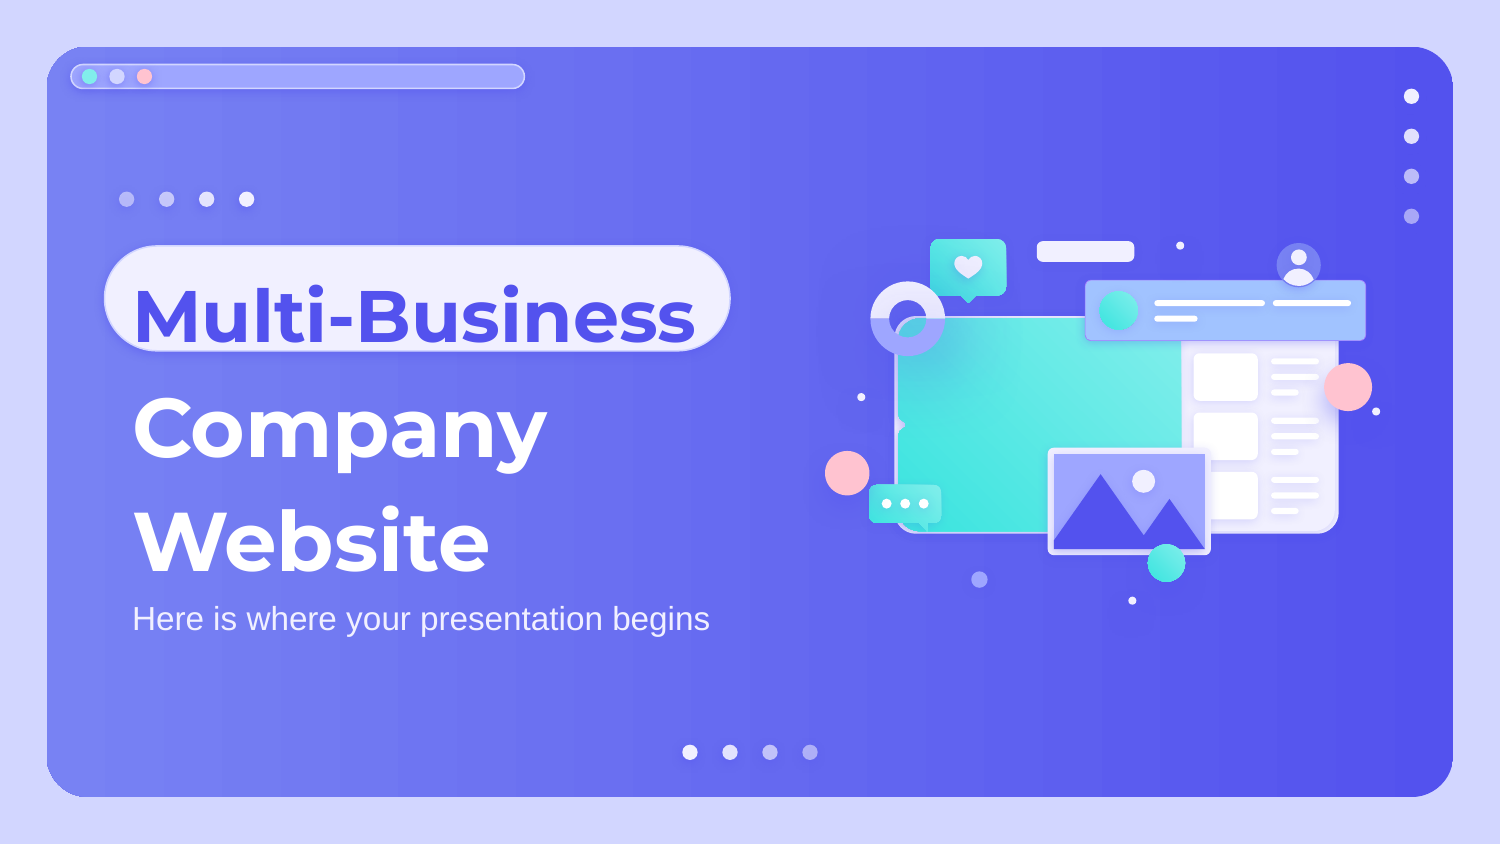

# Multi-Business Company Website
Here is where your presentation begins